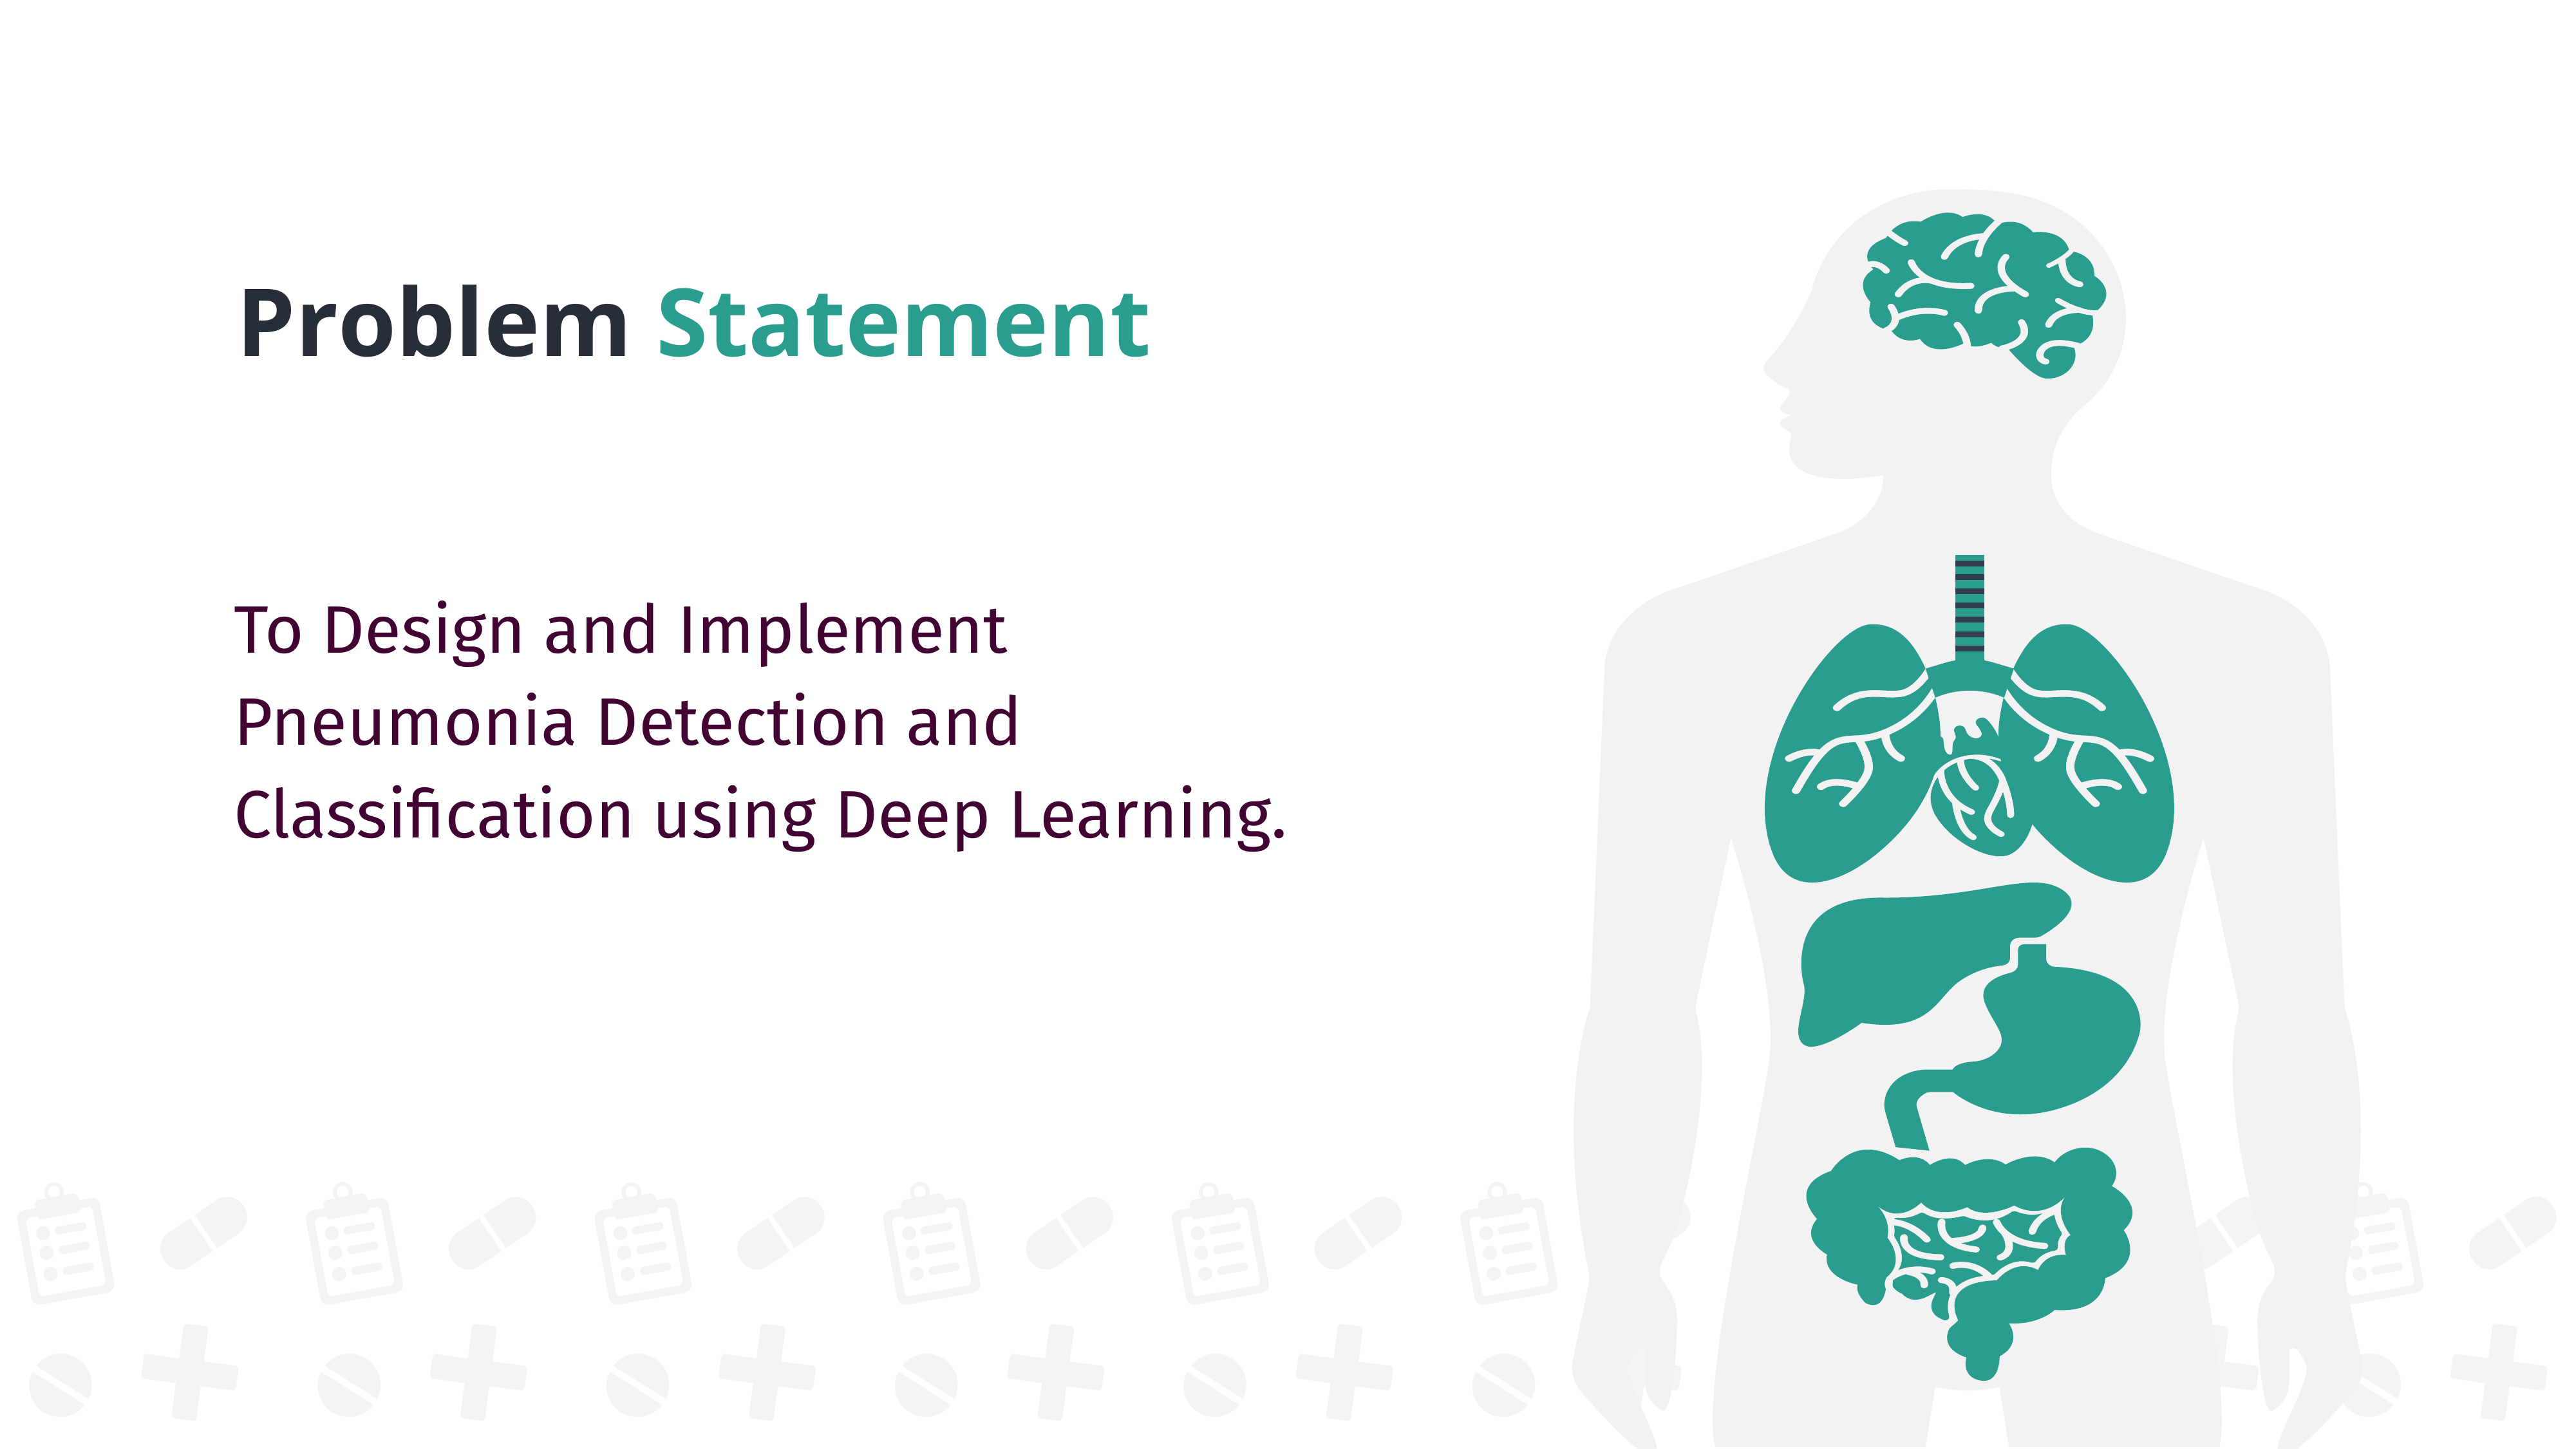

Problem Statement
To Design and Implement Pneumonia Detection and Classification using Deep Learning.